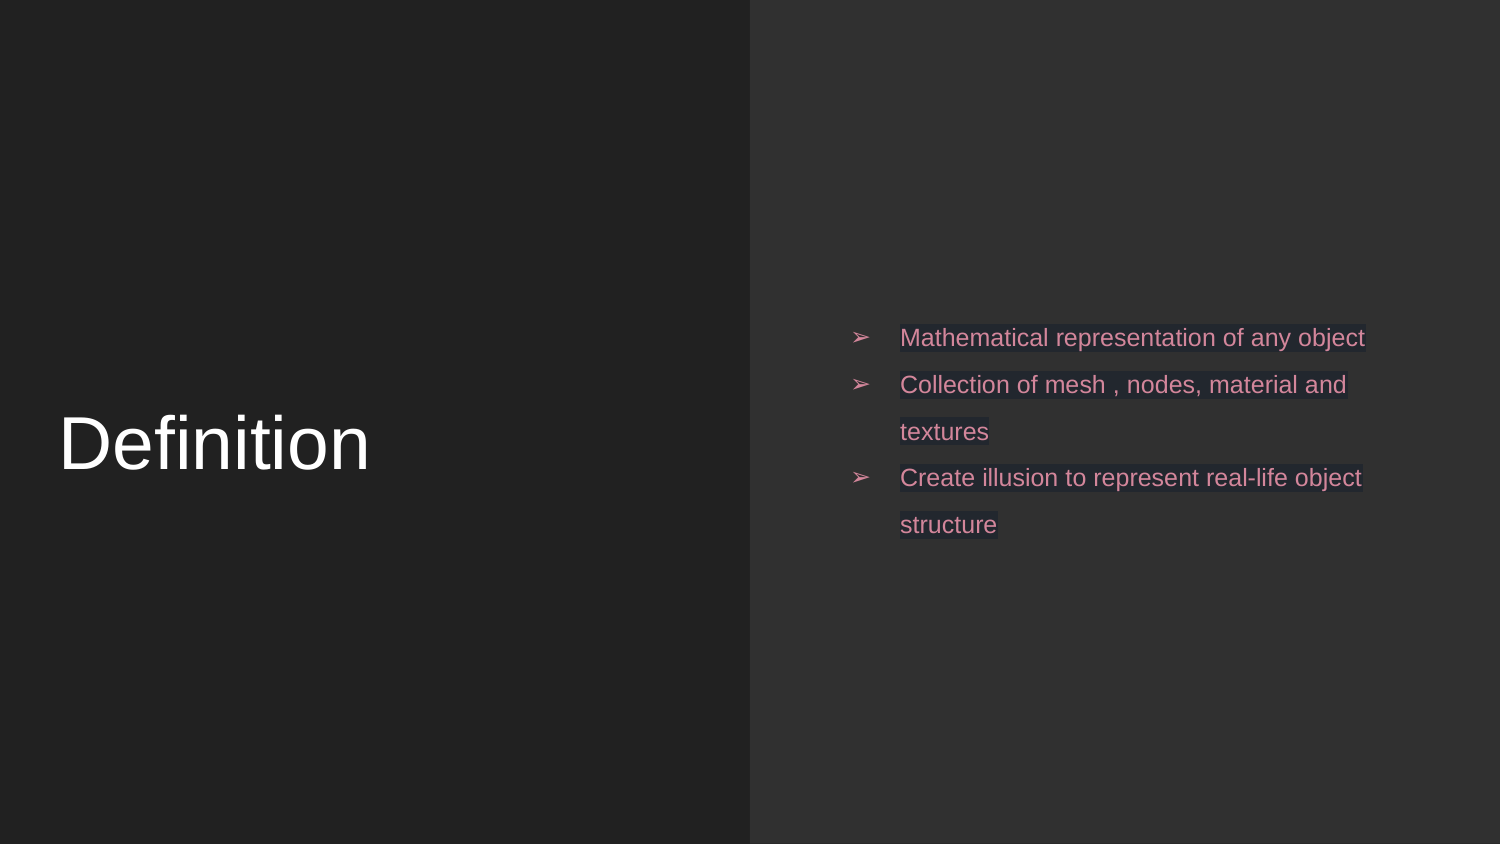

Mathematical representation of any object
Collection of mesh , nodes, material and textures
Create illusion to represent real-life object structure
Definition